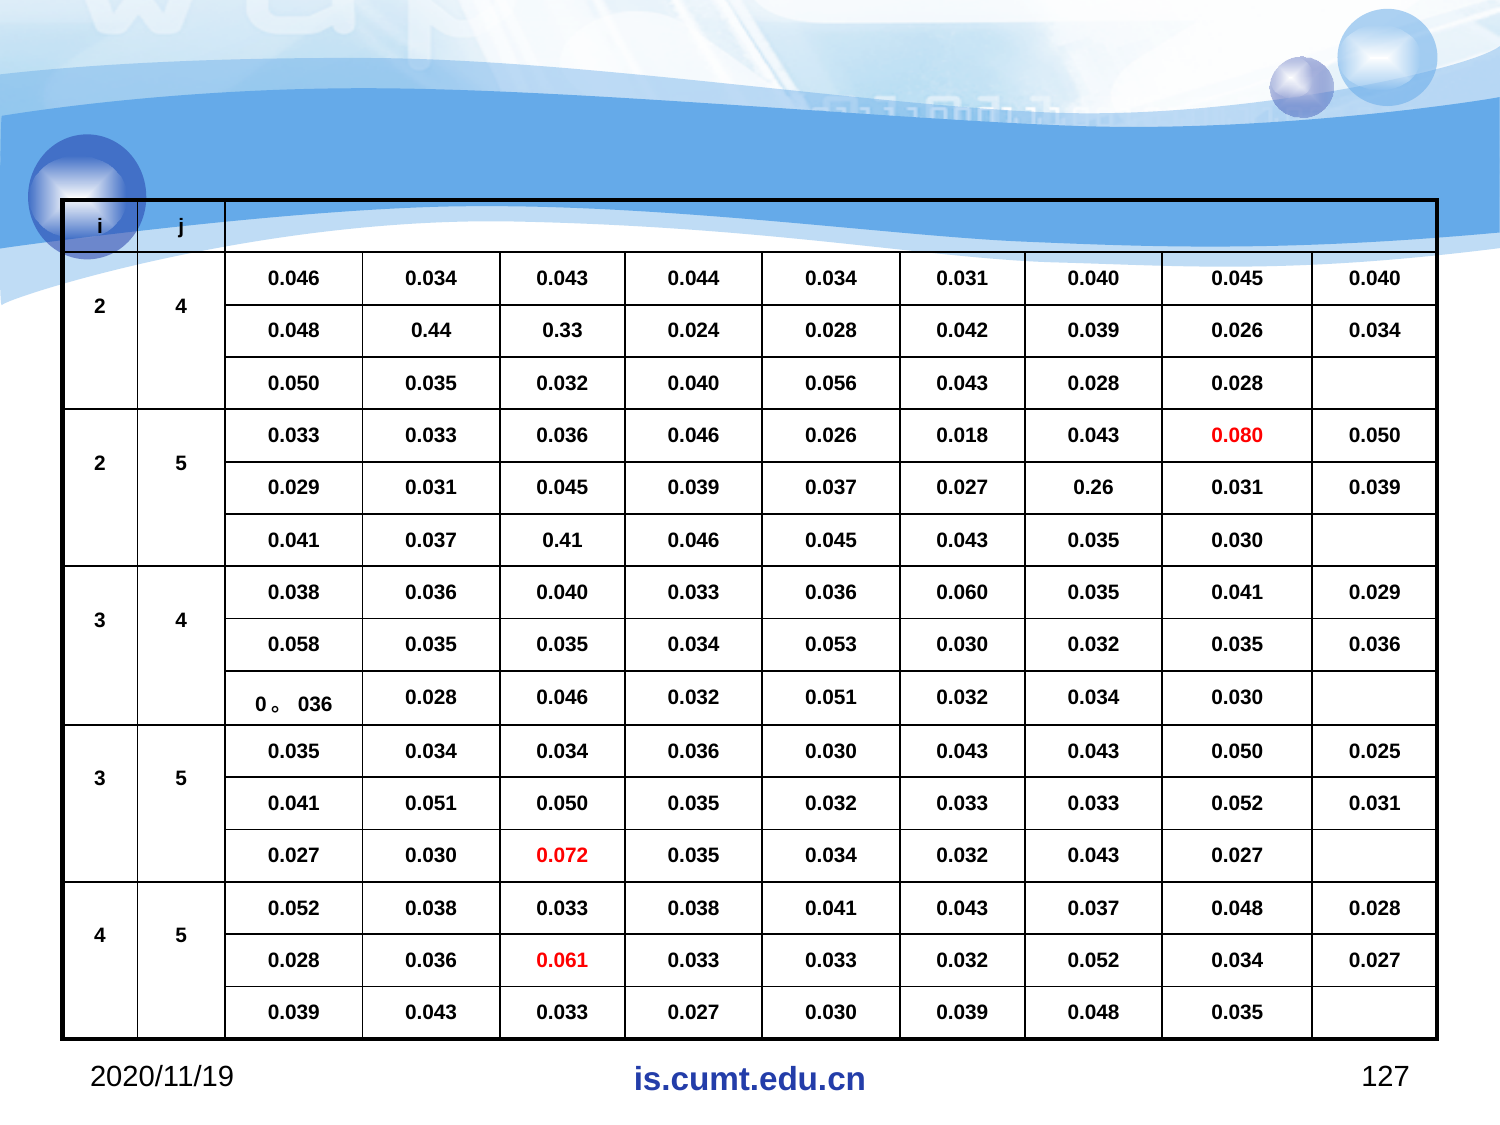

| i | j |  |  |  |  |  |  |  |  |  |
| --- | --- | --- | --- | --- | --- | --- | --- | --- | --- | --- |
| 2 | 4 | 0.046 | 0.034 | 0.043 | 0.044 | 0.034 | 0.031 | 0.040 | 0.045 | 0.040 |
|  |  | 0.048 | 0.44 | 0.33 | 0.024 | 0.028 | 0.042 | 0.039 | 0.026 | 0.034 |
|  |  | 0.050 | 0.035 | 0.032 | 0.040 | 0.056 | 0.043 | 0.028 | 0.028 |  |
| 2 | 5 | 0.033 | 0.033 | 0.036 | 0.046 | 0.026 | 0.018 | 0.043 | 0.080 | 0.050 |
|  |  | 0.029 | 0.031 | 0.045 | 0.039 | 0.037 | 0.027 | 0.26 | 0.031 | 0.039 |
|  |  | 0.041 | 0.037 | 0.41 | 0.046 | 0.045 | 0.043 | 0.035 | 0.030 |  |
| 3 | 4 | 0.038 | 0.036 | 0.040 | 0.033 | 0.036 | 0.060 | 0.035 | 0.041 | 0.029 |
|  |  | 0.058 | 0.035 | 0.035 | 0.034 | 0.053 | 0.030 | 0.032 | 0.035 | 0.036 |
|  |  | 0。036 | 0.028 | 0.046 | 0.032 | 0.051 | 0.032 | 0.034 | 0.030 |  |
| 3 | 5 | 0.035 | 0.034 | 0.034 | 0.036 | 0.030 | 0.043 | 0.043 | 0.050 | 0.025 |
|  |  | 0.041 | 0.051 | 0.050 | 0.035 | 0.032 | 0.033 | 0.033 | 0.052 | 0.031 |
|  |  | 0.027 | 0.030 | 0.072 | 0.035 | 0.034 | 0.032 | 0.043 | 0.027 |  |
| 4 | 5 | 0.052 | 0.038 | 0.033 | 0.038 | 0.041 | 0.043 | 0.037 | 0.048 | 0.028 |
|  |  | 0.028 | 0.036 | 0.061 | 0.033 | 0.033 | 0.032 | 0.052 | 0.034 | 0.027 |
|  |  | 0.039 | 0.043 | 0.033 | 0.027 | 0.030 | 0.039 | 0.048 | 0.035 |  |
2020/11/19
is.cumt.edu.cn
127